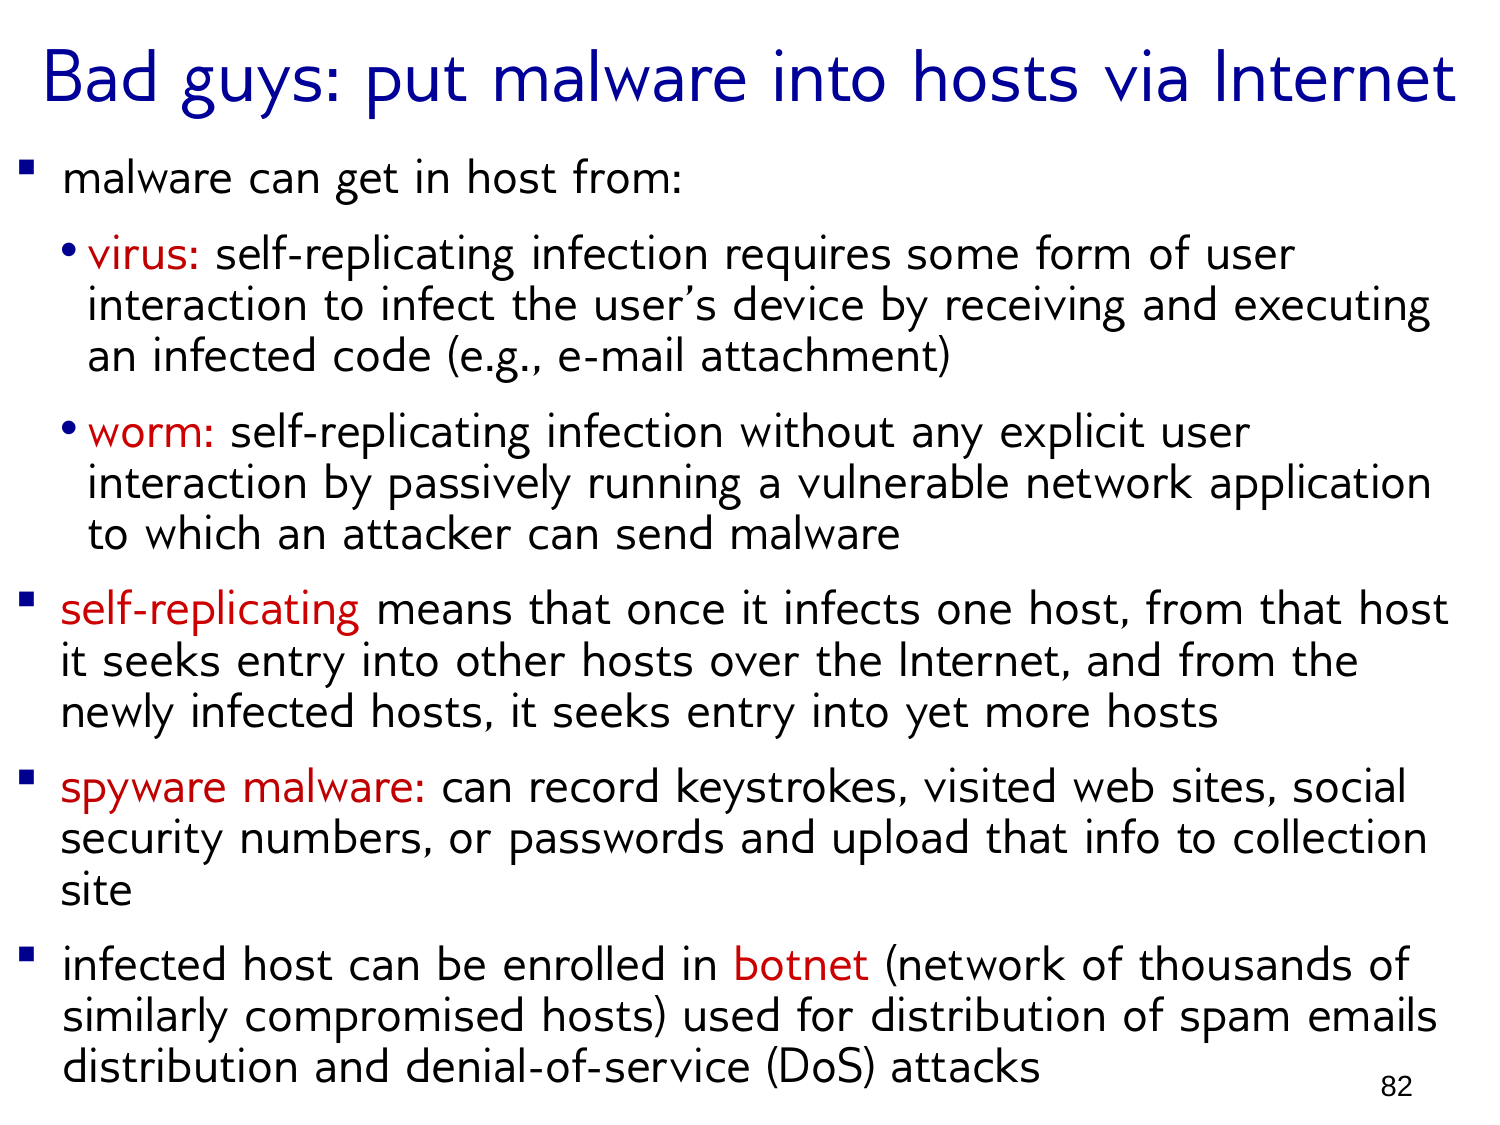

Bad guys: put malware into hosts via Internet
malware can get in host from:
virus: self-replicating infection requires some form of user interaction to infect the user’s device by receiving and executing an infected code (e.g., e-mail attachment)
worm: self-replicating infection without any explicit user interaction by passively running a vulnerable network application to which an attacker can send malware
self-replicating means that once it infects one host, from that host it seeks entry into other hosts over the Internet, and from the newly infected hosts, it seeks entry into yet more hosts
spyware malware: can record keystrokes, visited web sites, social security numbers, or passwords and upload that info to collection site
infected host can be enrolled in botnet (network of thousands of similarly compromised hosts) used for distribution of spam emails distribution and denial-of-service (DoS) attacks
82